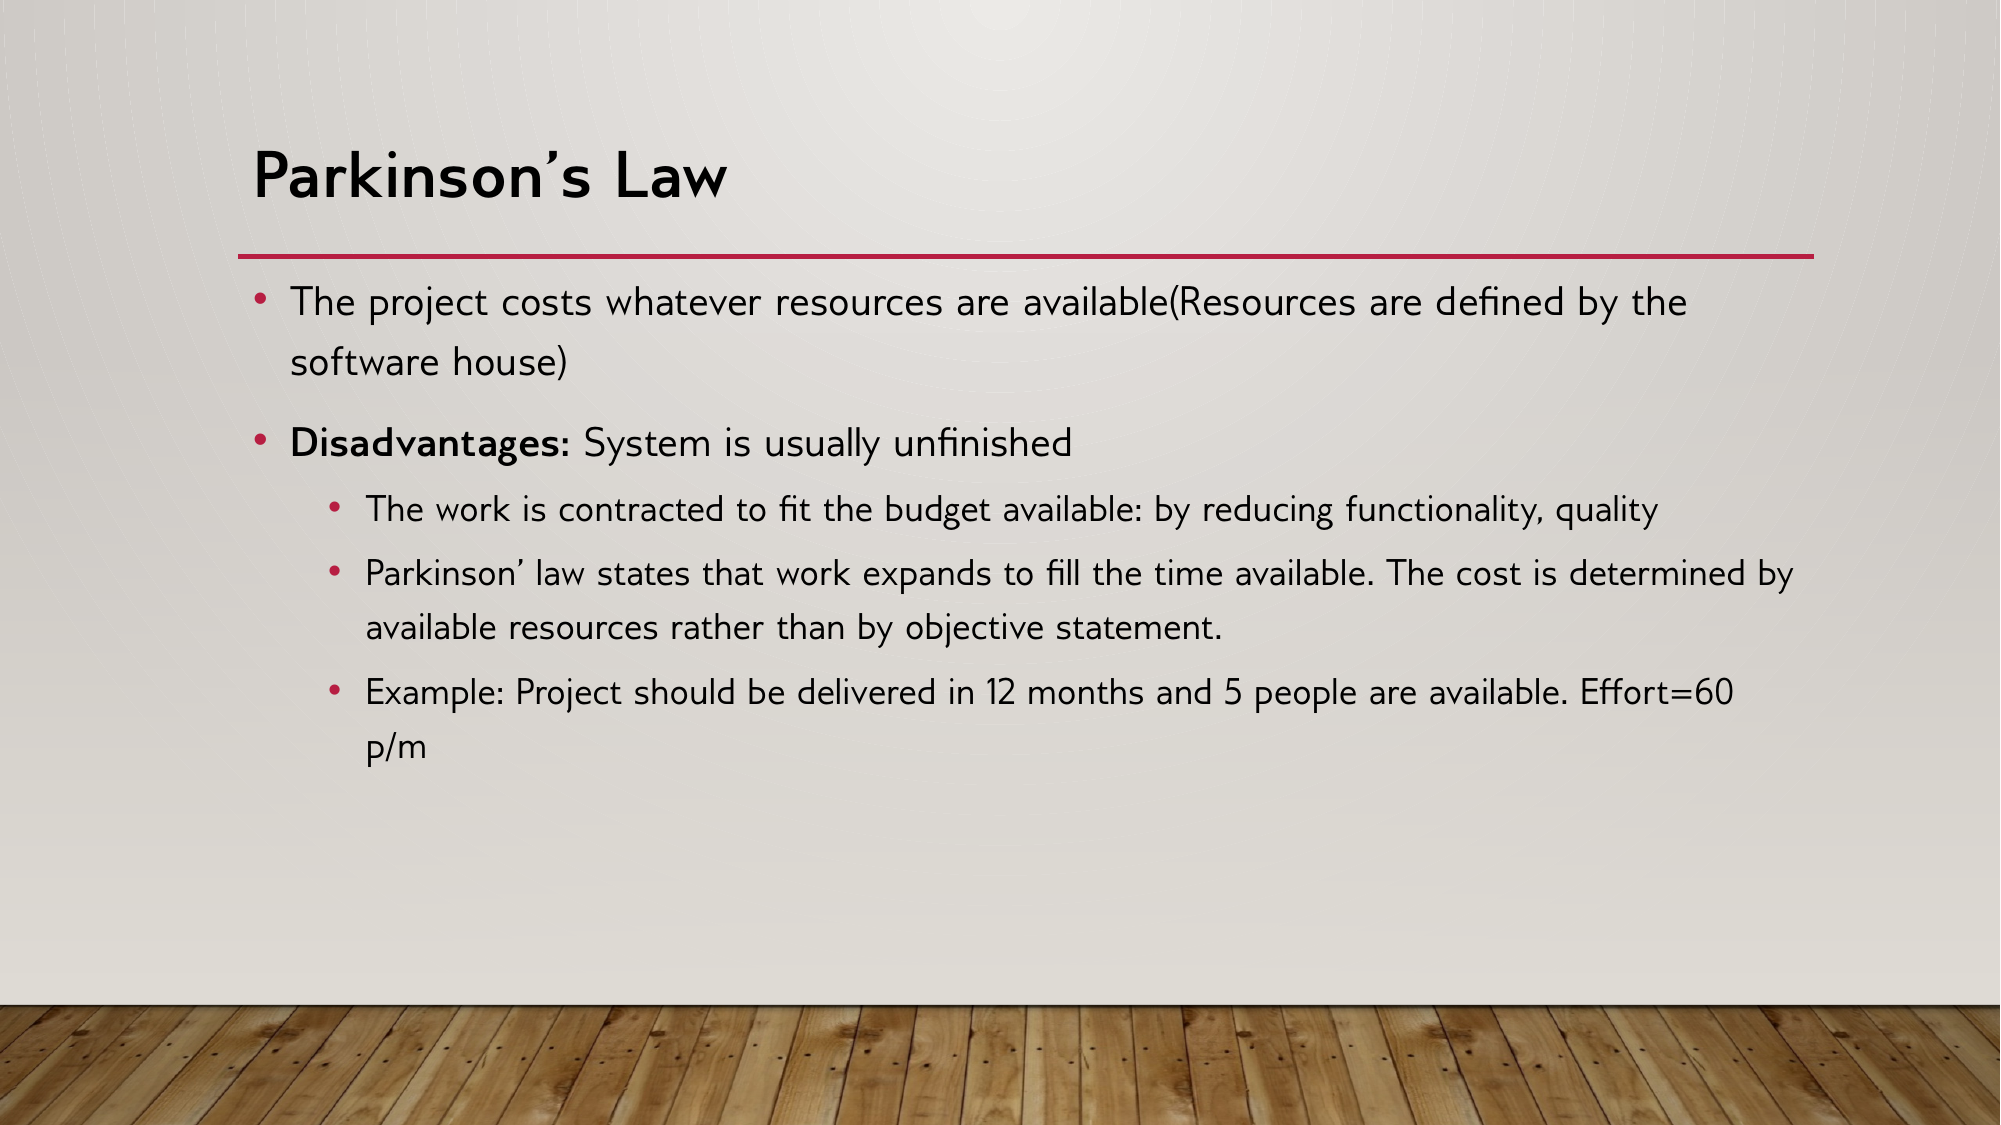

# Parkinson’s Law
The project costs whatever resources are available(Resources are defined by the software house)
Disadvantages: System is usually unfinished
The work is contracted to fit the budget available: by reducing functionality, quality
Parkinson’ law states that work expands to fill the time available. The cost is determined by available resources rather than by objective statement.
Example: Project should be delivered in 12 months and 5 people are available. Effort=60 p/m